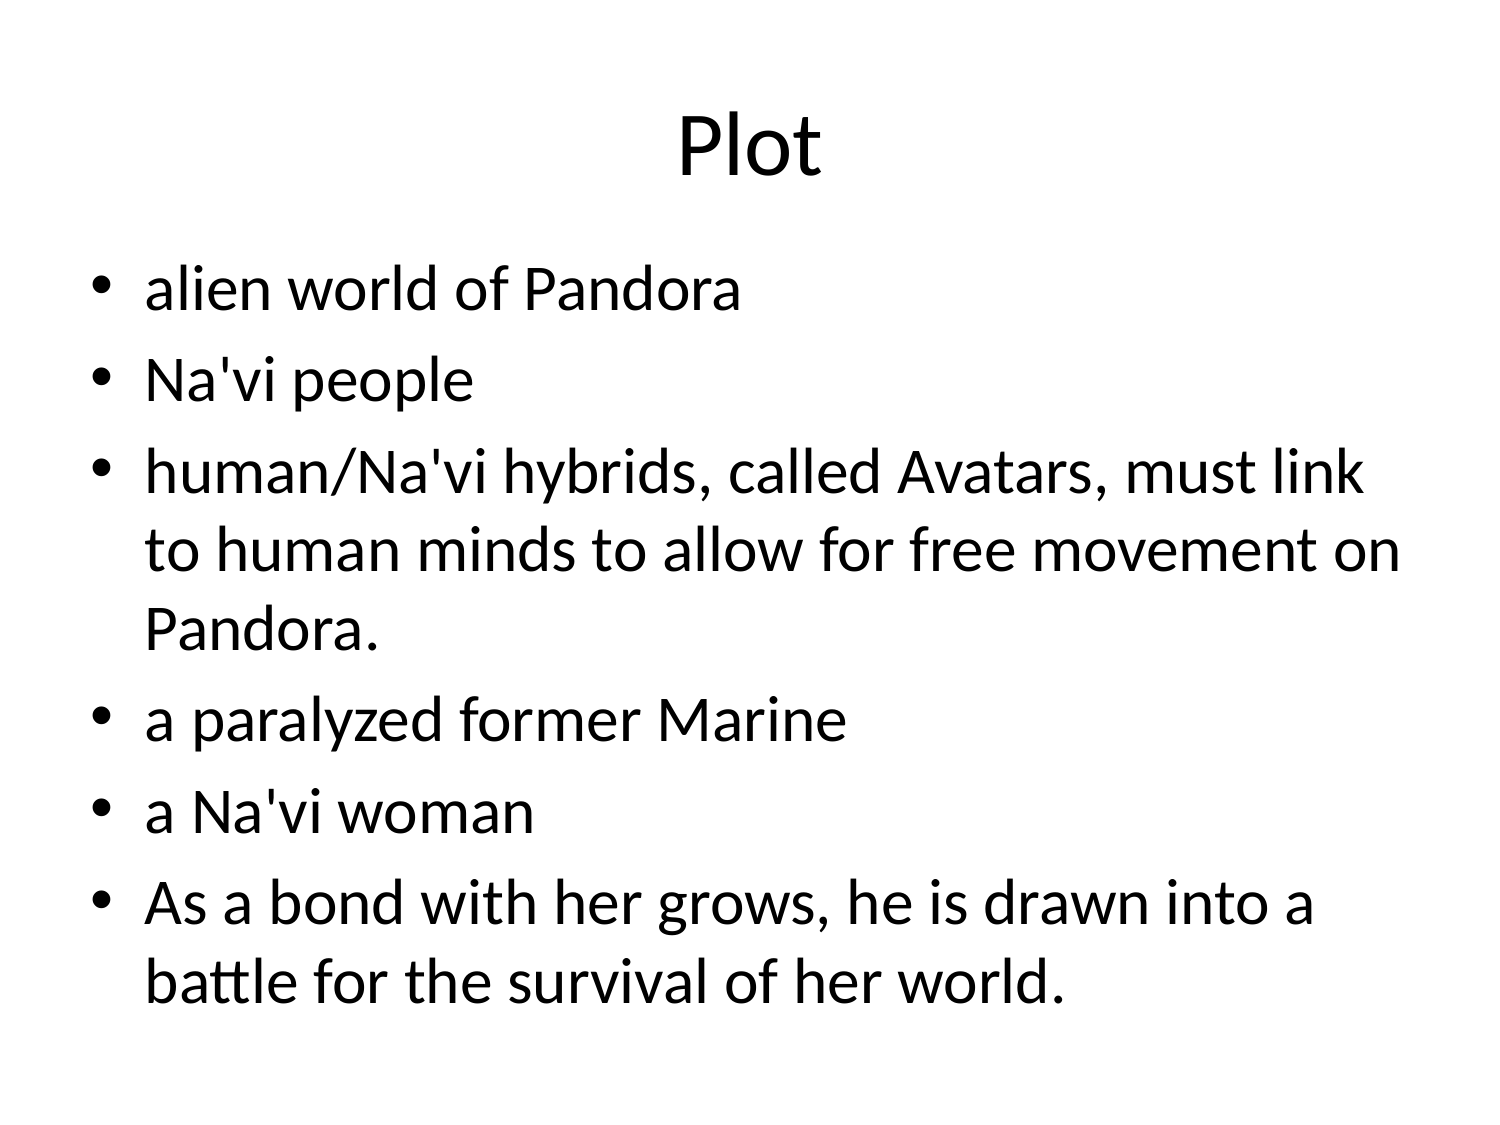

# Plot
alien world of Pandora
Na'vi people
human/Na'vi hybrids, called Avatars, must link to human minds to allow for free movement on Pandora.
a paralyzed former Marine
a Na'vi woman
As a bond with her grows, he is drawn into a battle for the survival of her world.